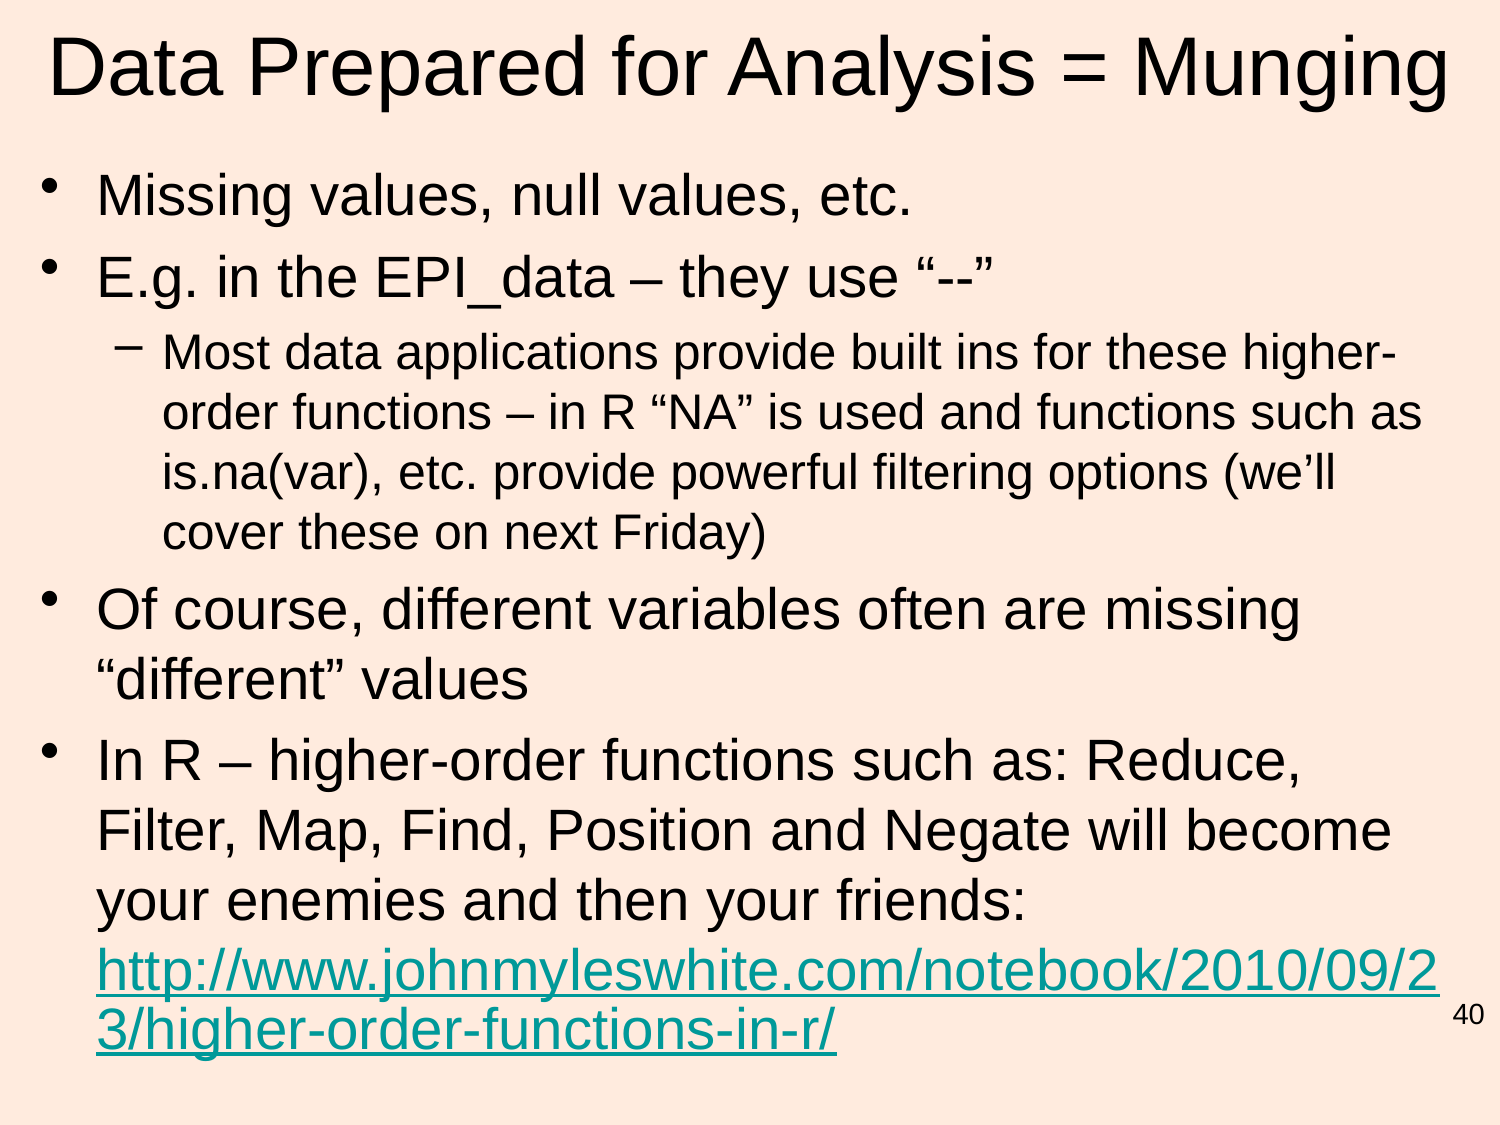

# Data Prepared for Analysis = Munging
Missing values, null values, etc.
E.g. in the EPI_data – they use “--”
Most data applications provide built ins for these higher-order functions – in R “NA” is used and functions such as is.na(var), etc. provide powerful filtering options (we’ll cover these on next Friday)
Of course, different variables often are missing “different” values
In R – higher-order functions such as: Reduce, Filter, Map, Find, Position and Negate will become your enemies and then your friends: http://www.johnmyleswhite.com/notebook/2010/09/23/higher-order-functions-in-r/
40